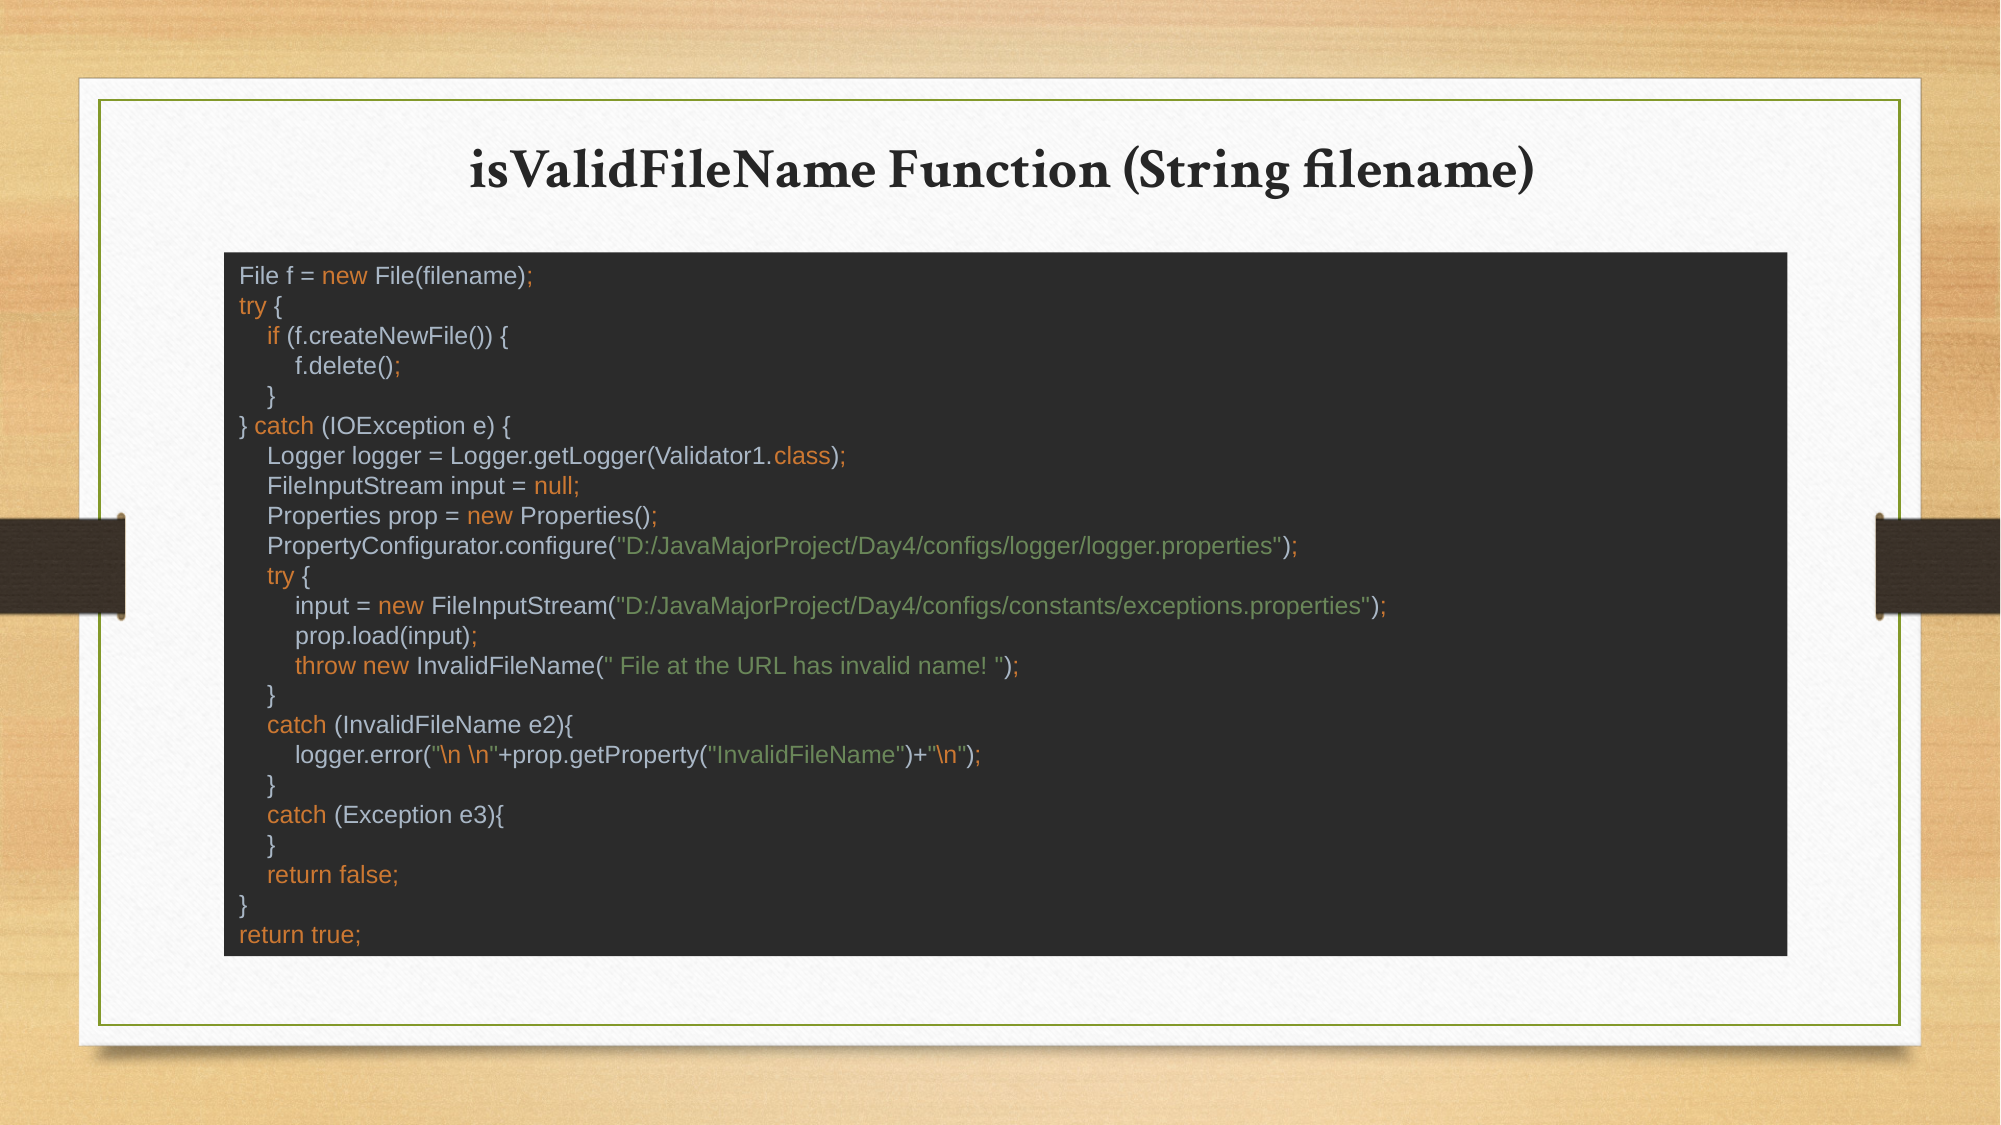

# isValidFileName Function (String filename)
File f = new File(filename);
try {
    if (f.createNewFile()) {
        f.delete();
    }
} catch (IOException e) {
    Logger logger = Logger.getLogger(Validator1.class);
    FileInputStream input = null;
    Properties prop = new Properties();
    PropertyConfigurator.configure("D:/JavaMajorProject/Day4/configs/logger/logger.properties");
    try {
        input = new FileInputStream("D:/JavaMajorProject/Day4/configs/constants/exceptions.properties");
        prop.load(input);
        throw new InvalidFileName(" File at the URL has invalid name! ");
    }
    catch (InvalidFileName e2){
        logger.error("\n \n"+prop.getProperty("InvalidFileName")+"\n");
    }
    catch (Exception e3){
    }
    return false;
}
return true;